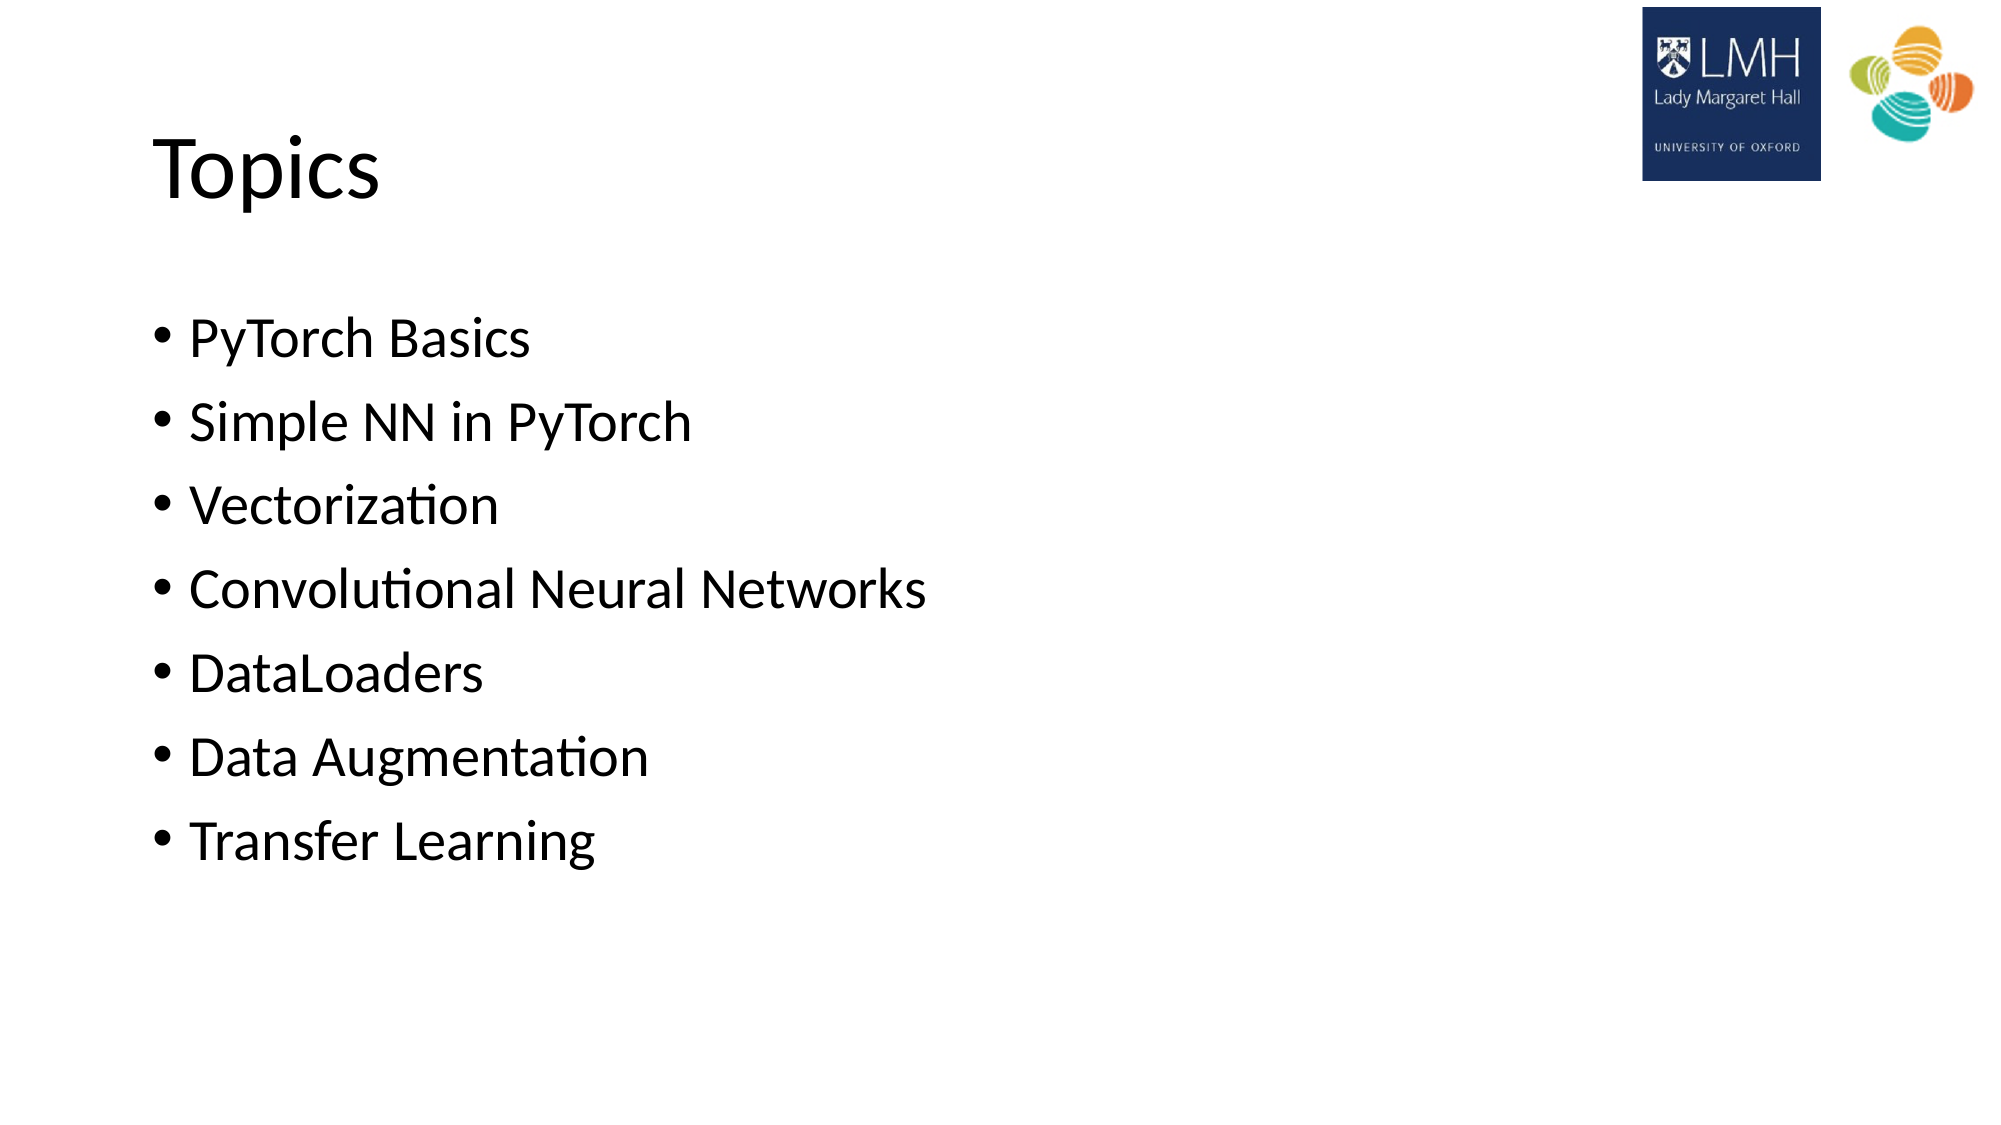

# Topics
PyTorch Basics
Simple NN in PyTorch
Vectorization
Convolutional Neural Networks
DataLoaders
Data Augmentation
Transfer Learning